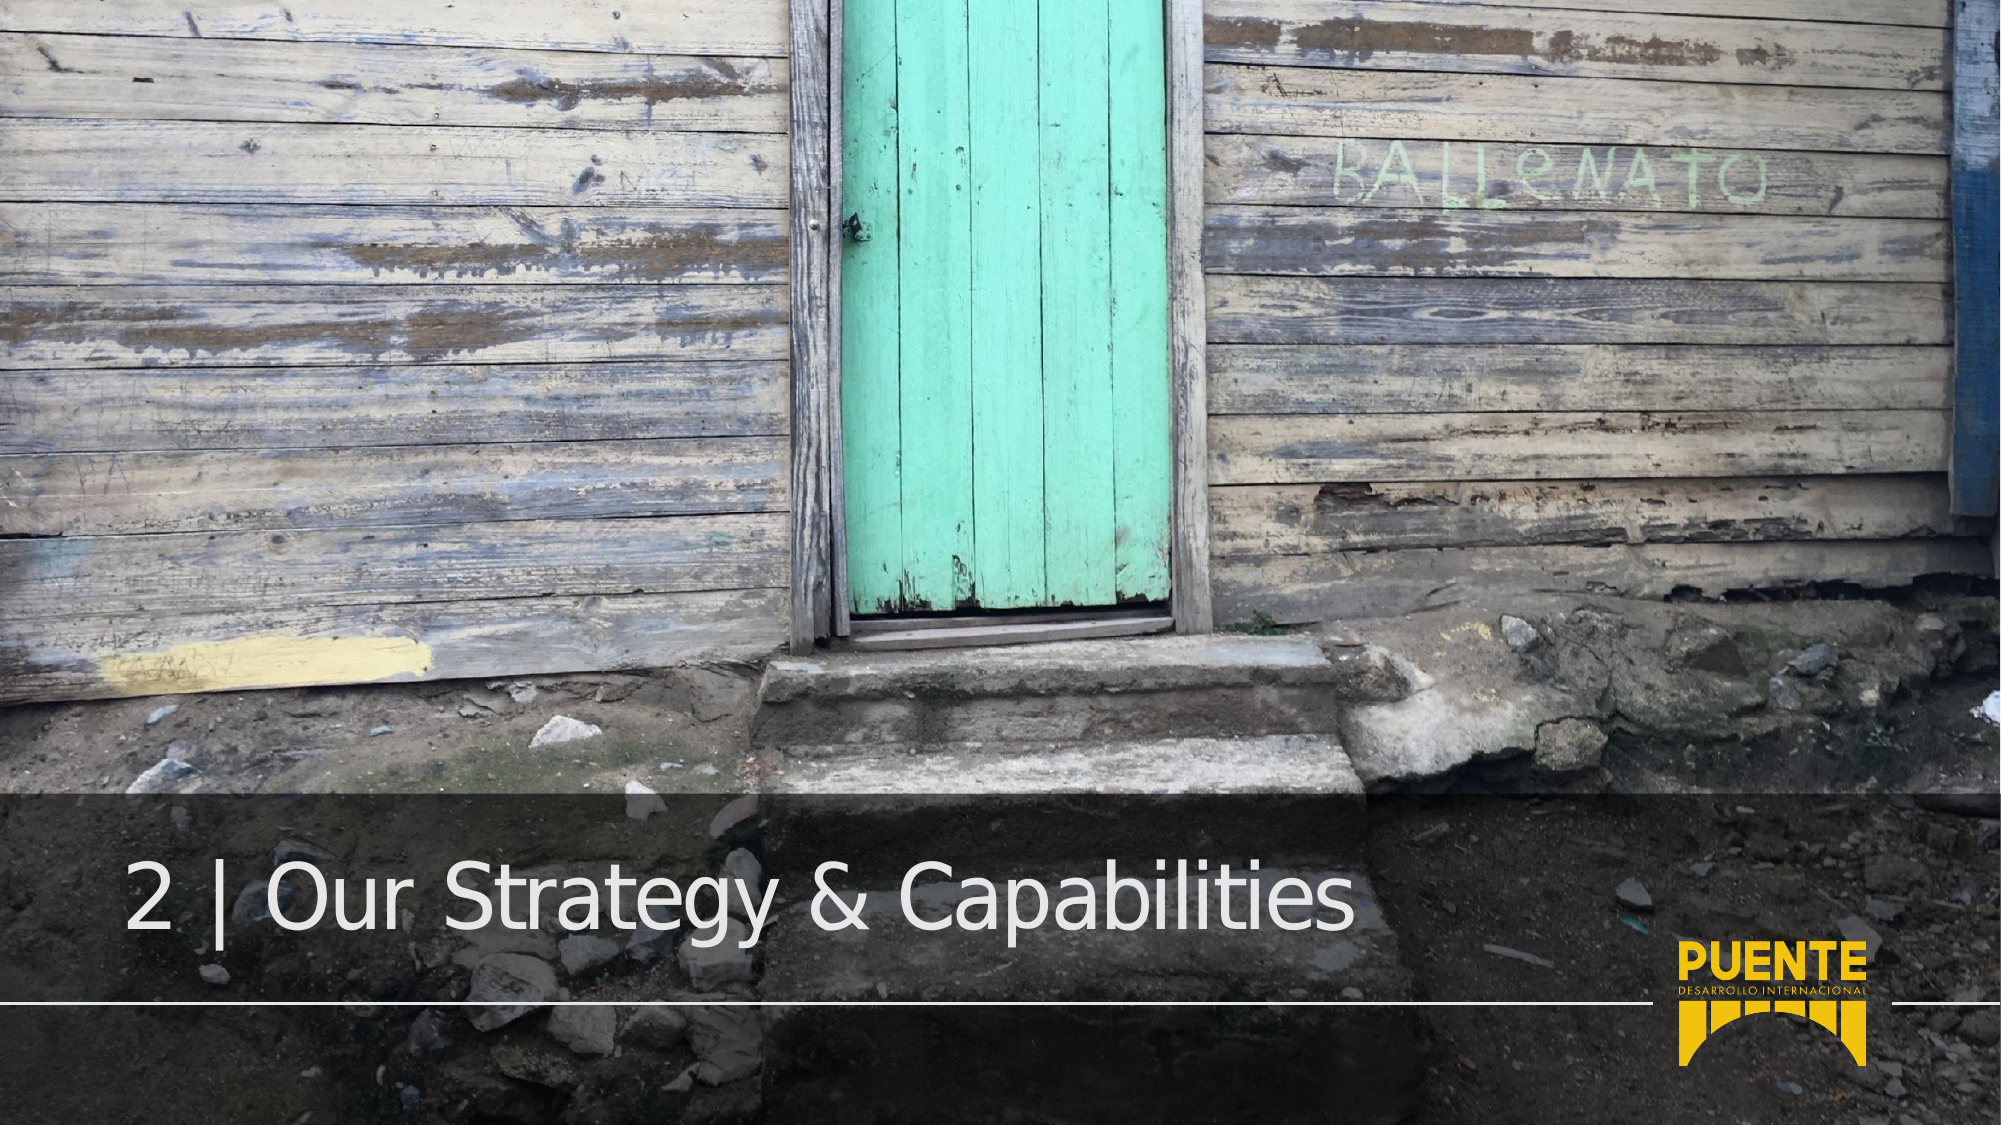

# 2 | Our Strategy & Capabilities